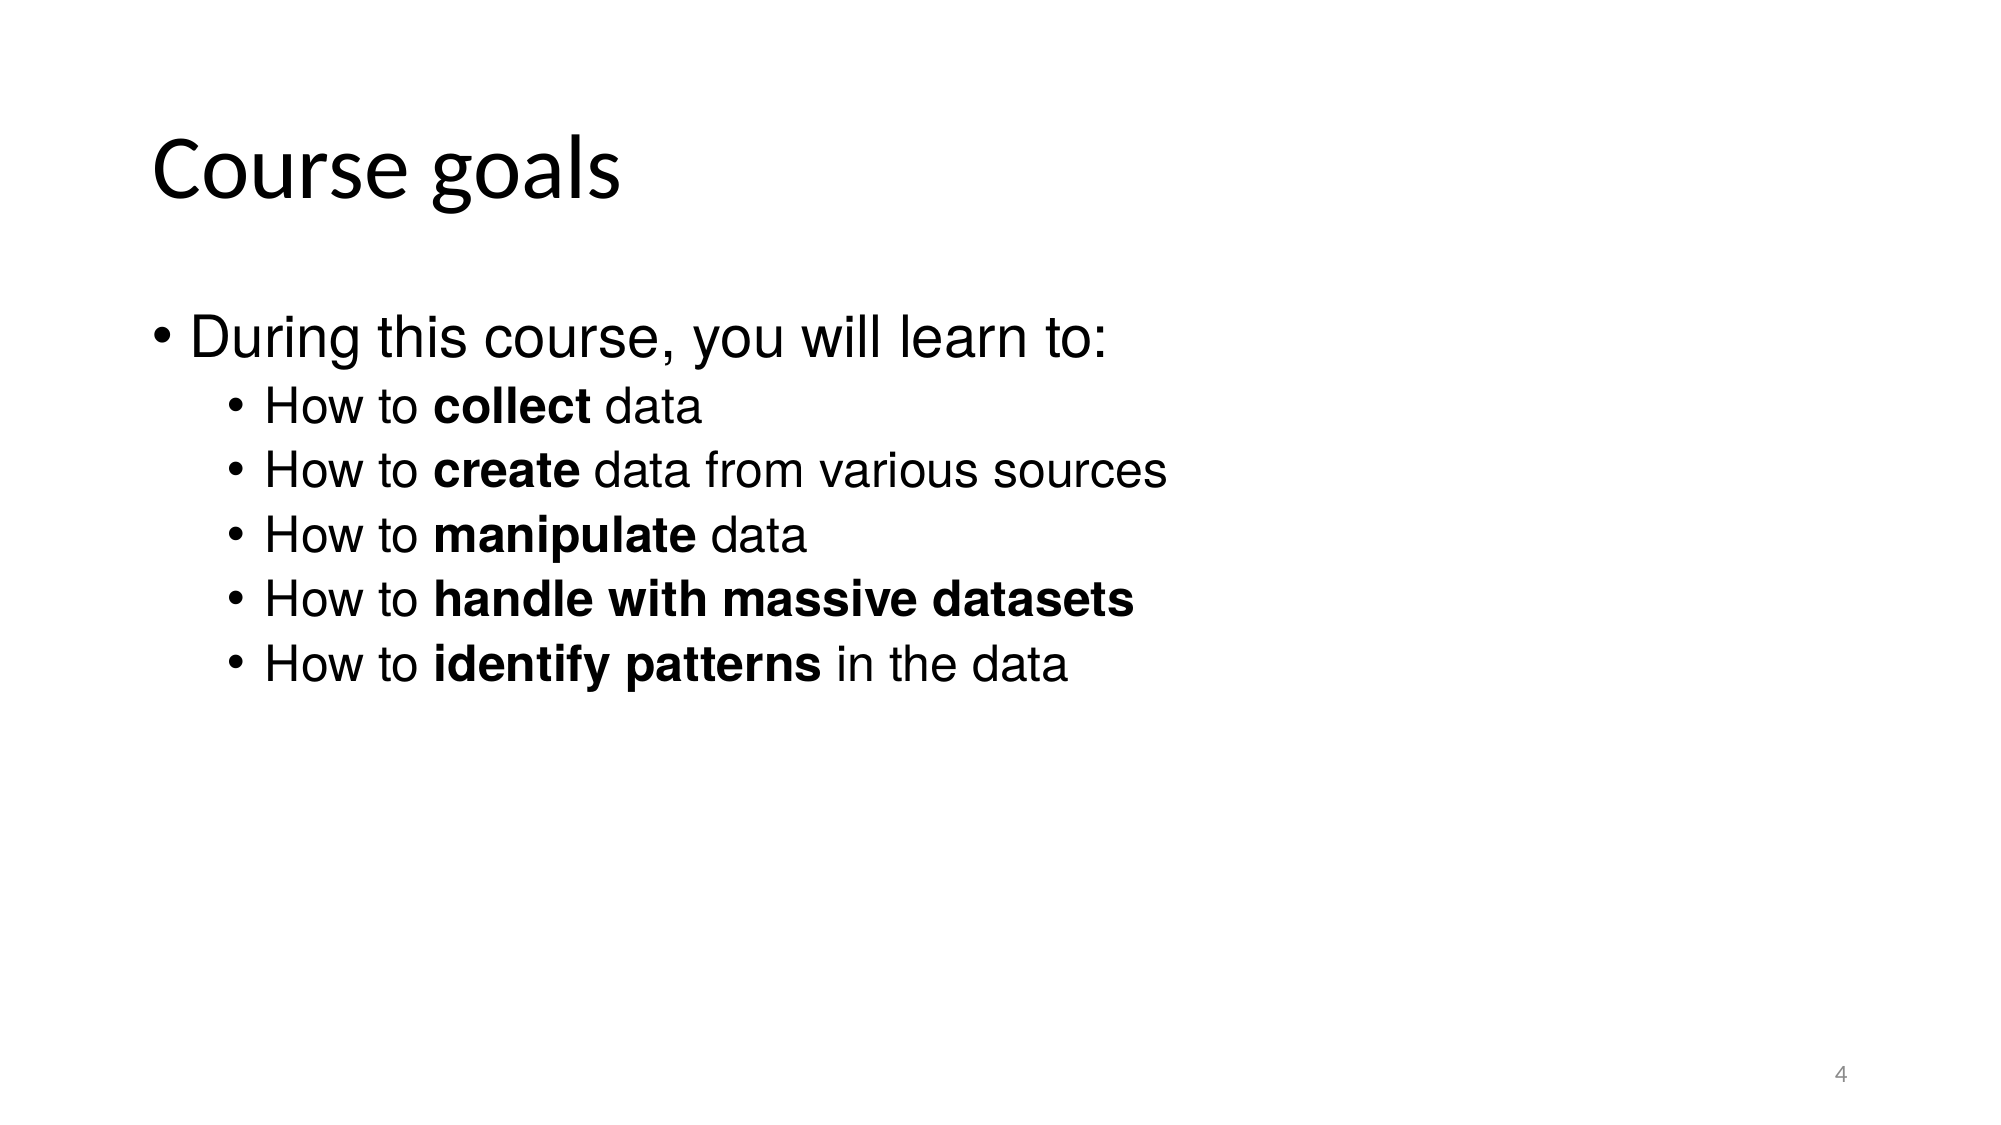

# Course goals
During this course, you will learn to:
How to collect data
How to create data from various sources
How to manipulate data
How to handle with massive datasets
How to identify patterns in the data

4